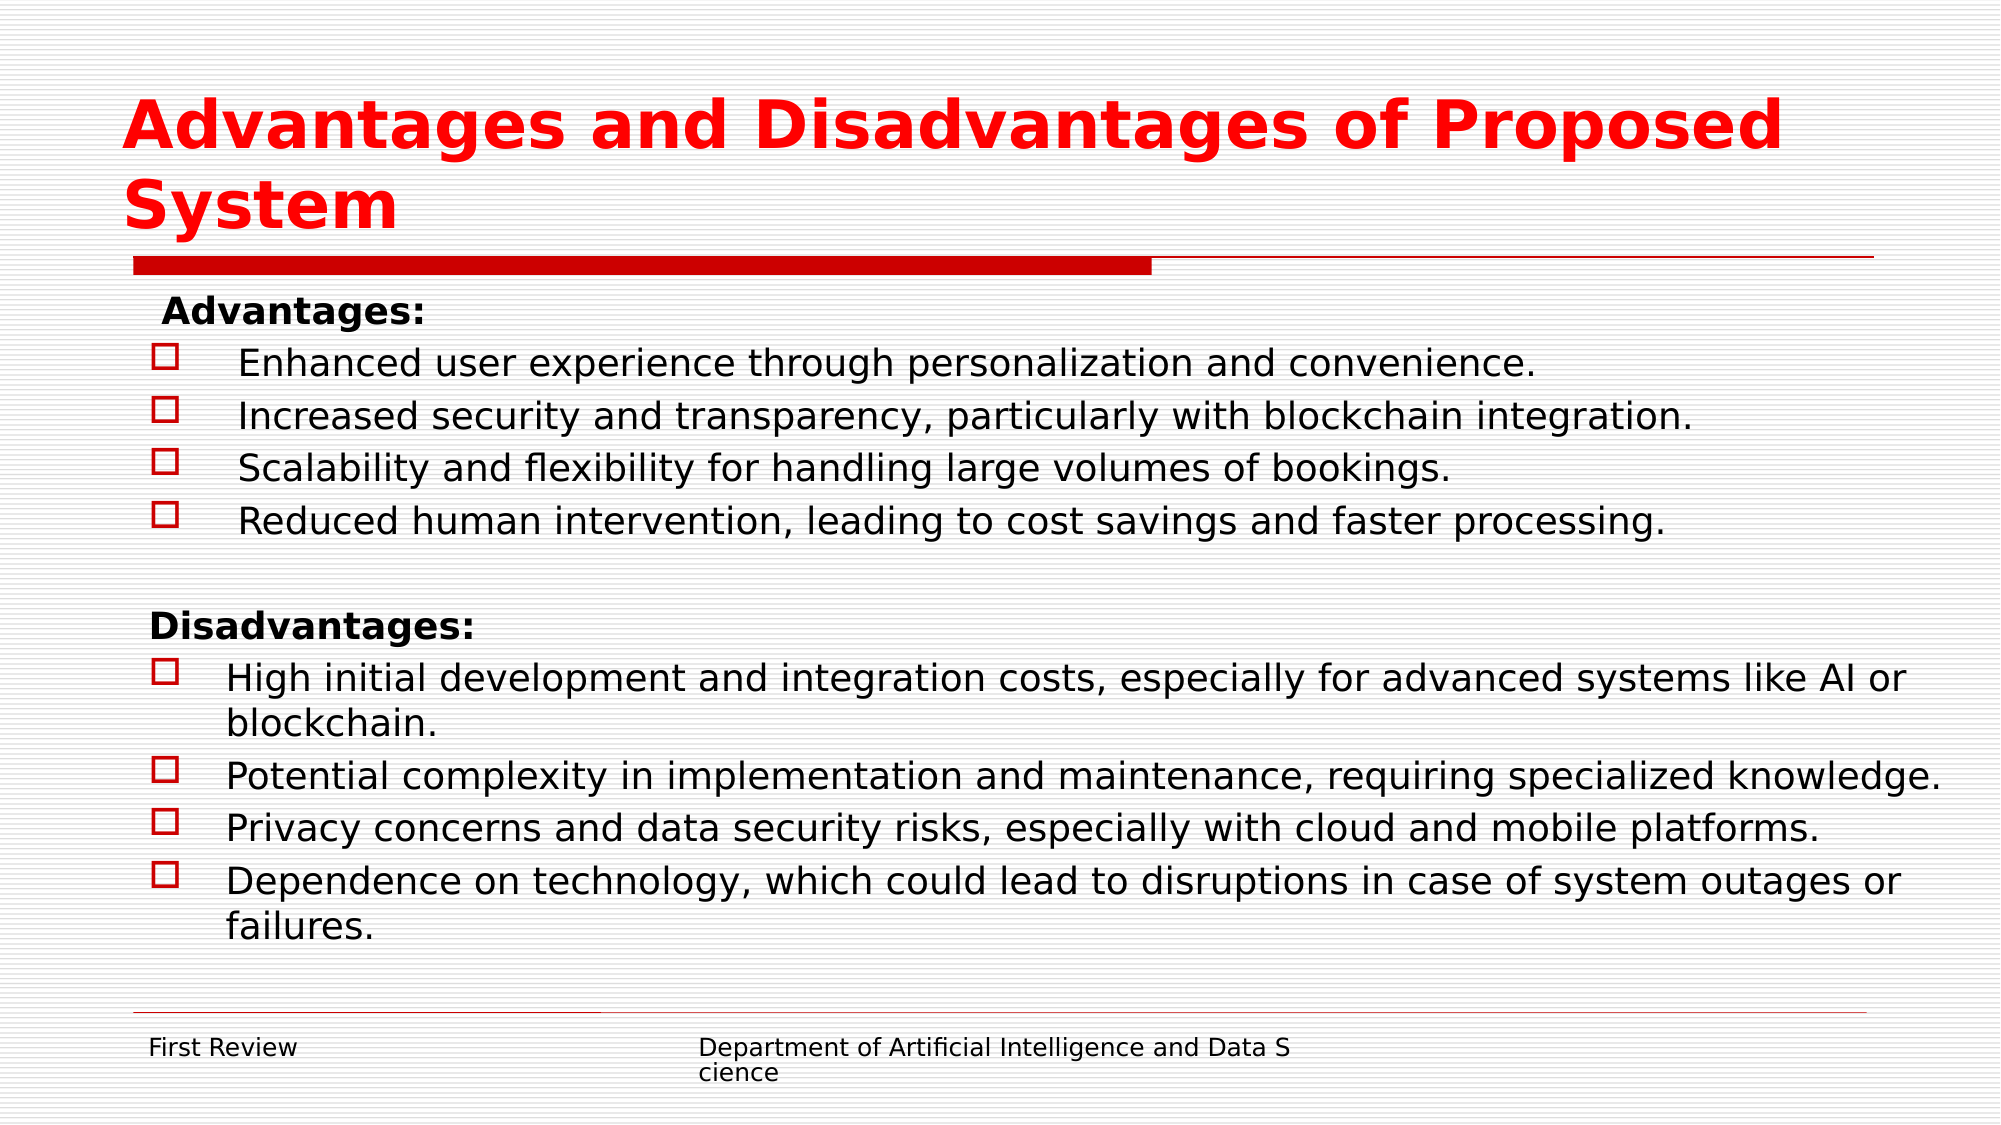

# Advantages and Disadvantages of Proposed System
 Advantages:
 Enhanced user experience through personalization and convenience.
 Increased security and transparency, particularly with blockchain integration.
 Scalability and flexibility for handling large volumes of bookings.
 Reduced human intervention, leading to cost savings and faster processing.

Disadvantages:
High initial development and integration costs, especially for advanced systems like AI or blockchain.
Potential complexity in implementation and maintenance, requiring specialized knowledge.
Privacy concerns and data security risks, especially with cloud and mobile platforms.
Dependence on technology, which could lead to disruptions in case of system outages or failures.
First Review
Department of Artificial Intelligence and Data Science
6